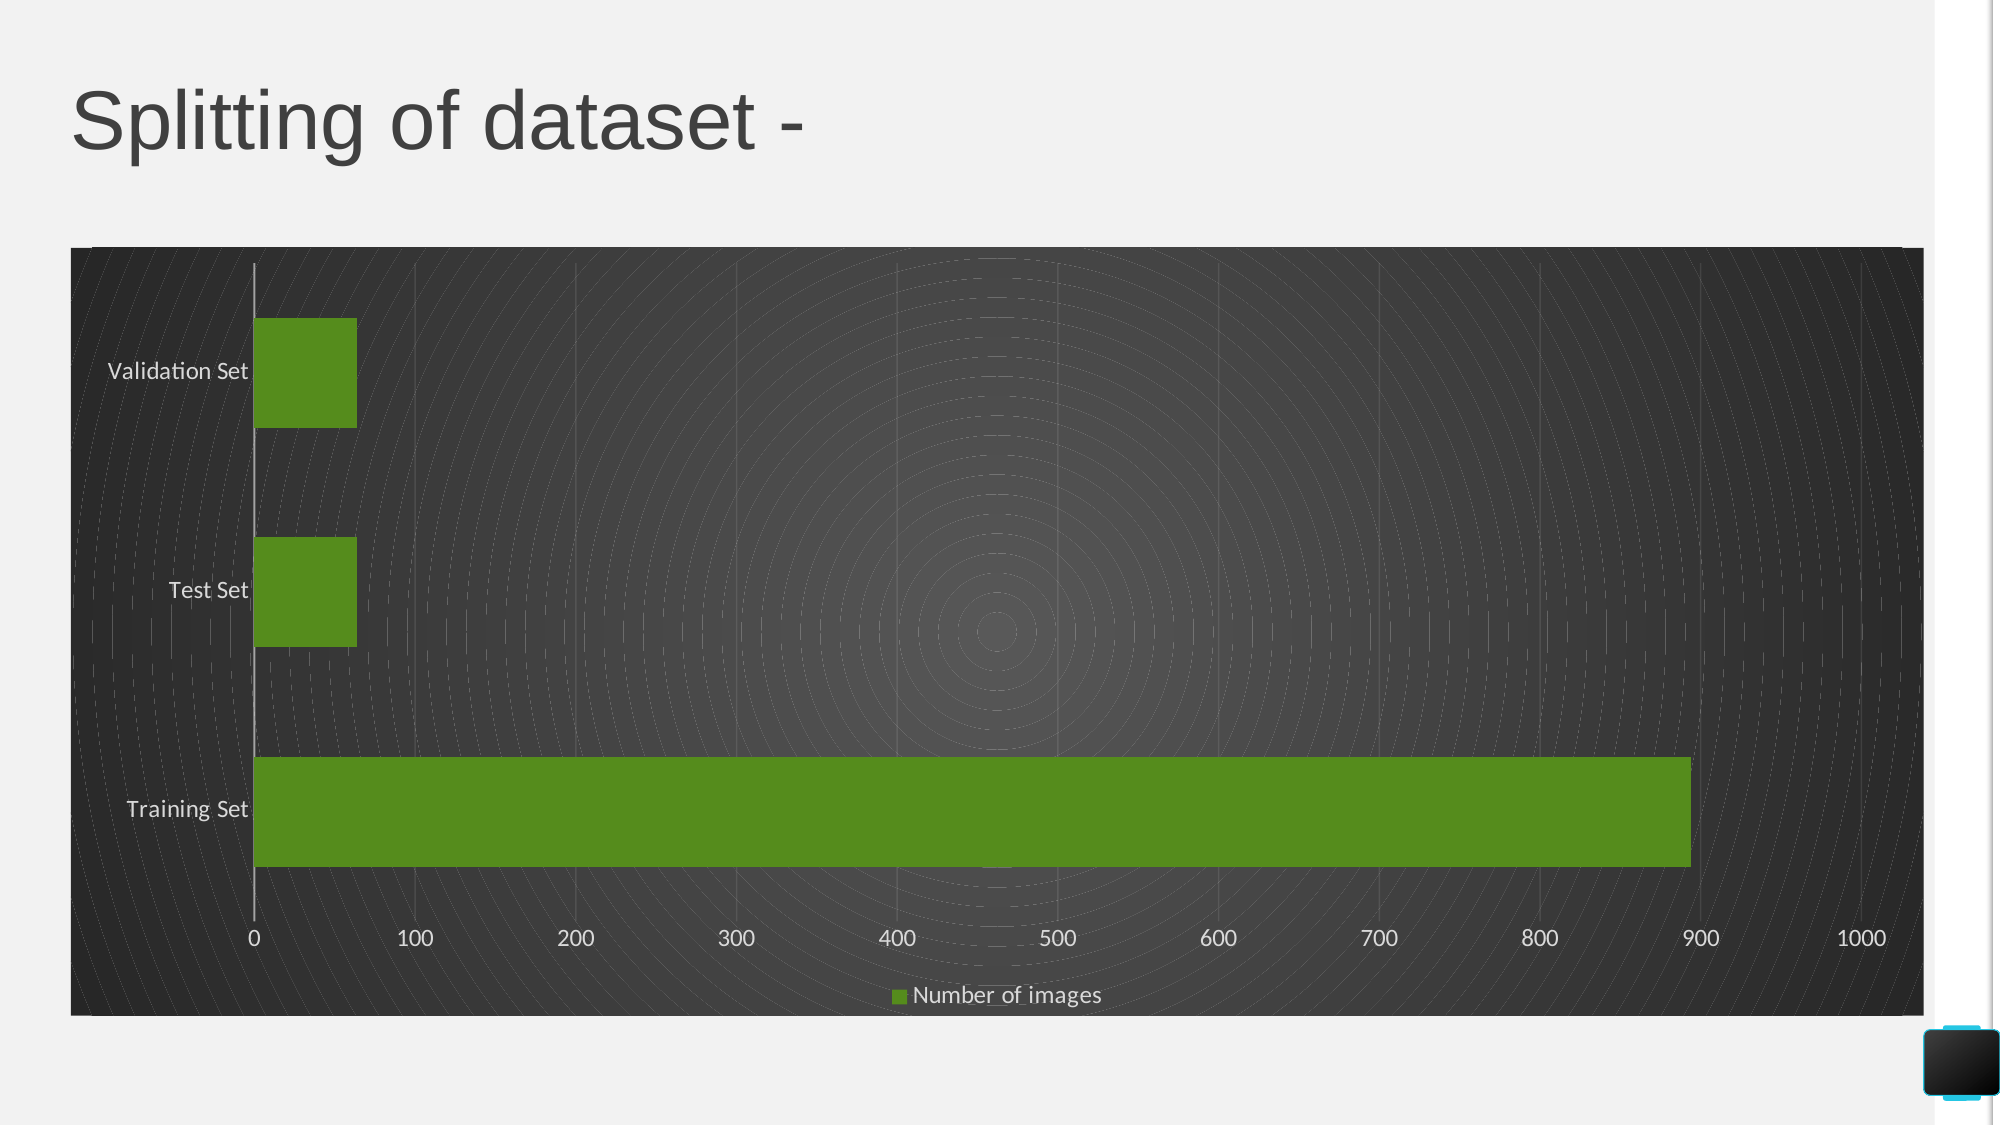

# Splitting of dataset -

### Chart

| Category | Number of images |
|---|---|
| Training Set | 894.0 |
| Test Set | 64.0 |
| Validation Set | 64.0 |
7